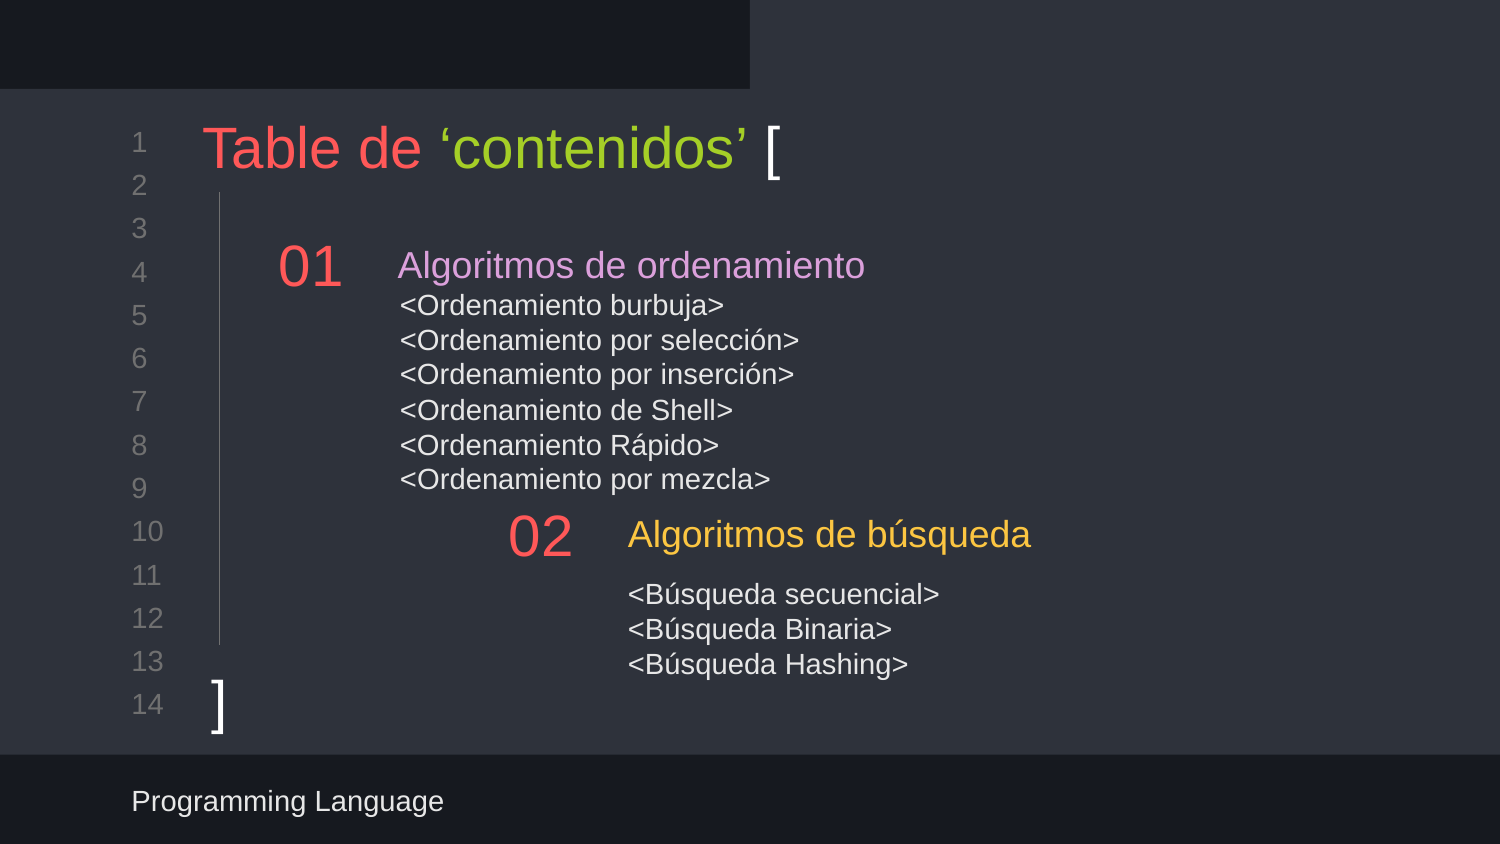

Table de ‘contenidos’ [
]
# 01
Algoritmos de ordenamiento
<Ordenamiento burbuja>
<Ordenamiento por selección>
<Ordenamiento por inserción>
<Ordenamiento de Shell>
<Ordenamiento Rápido>
<Ordenamiento por mezcla>
Algoritmos de búsqueda
02
<Búsqueda secuencial>
<Búsqueda Binaria>
<Búsqueda Hashing>
Programming Language